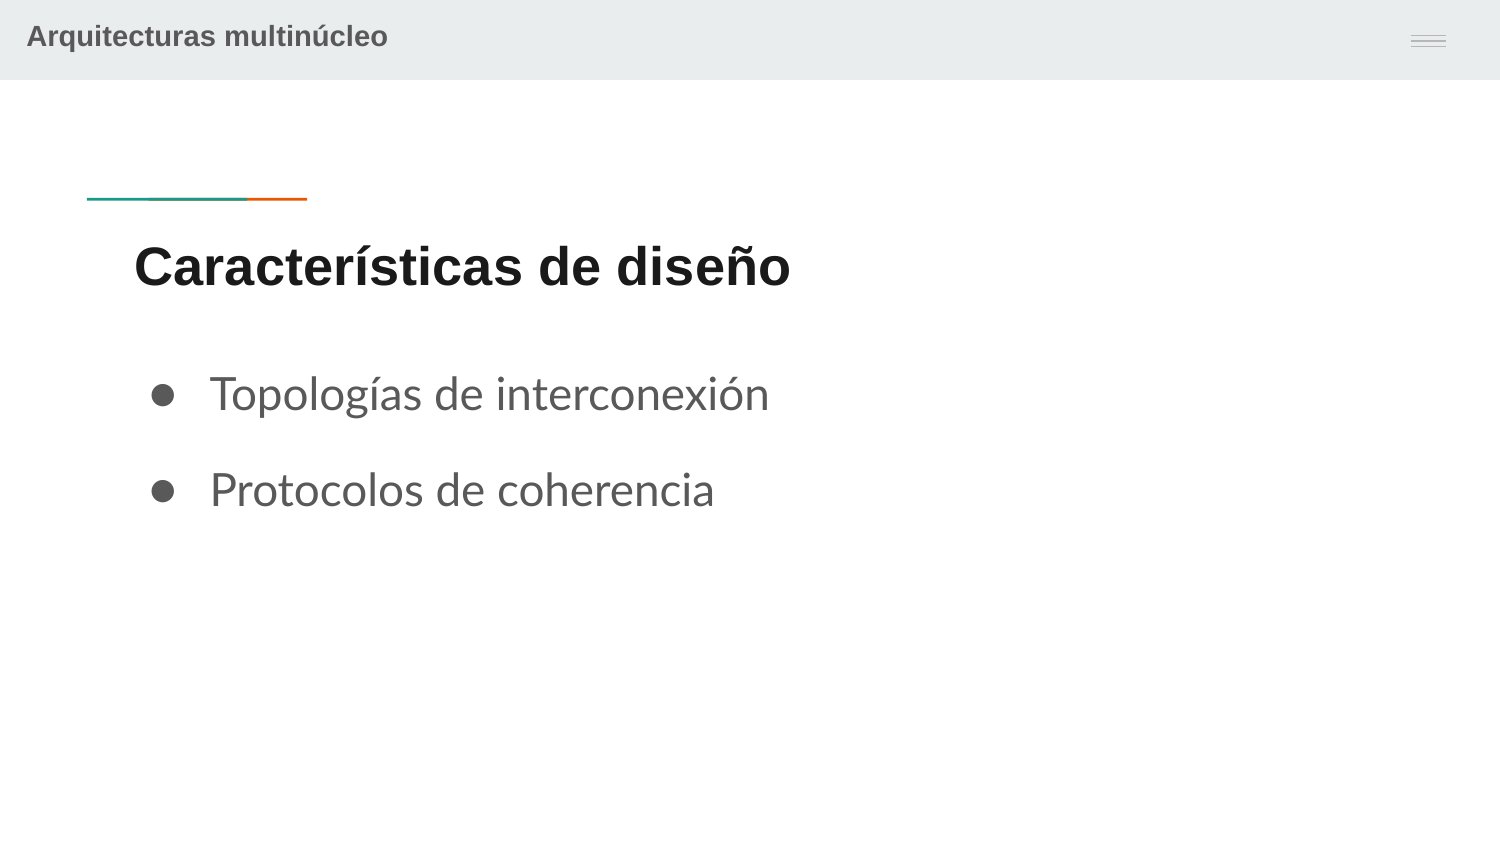

Arquitecturas multinúcleo
# Características de diseño
Topologías de interconexión
Protocolos de coherencia